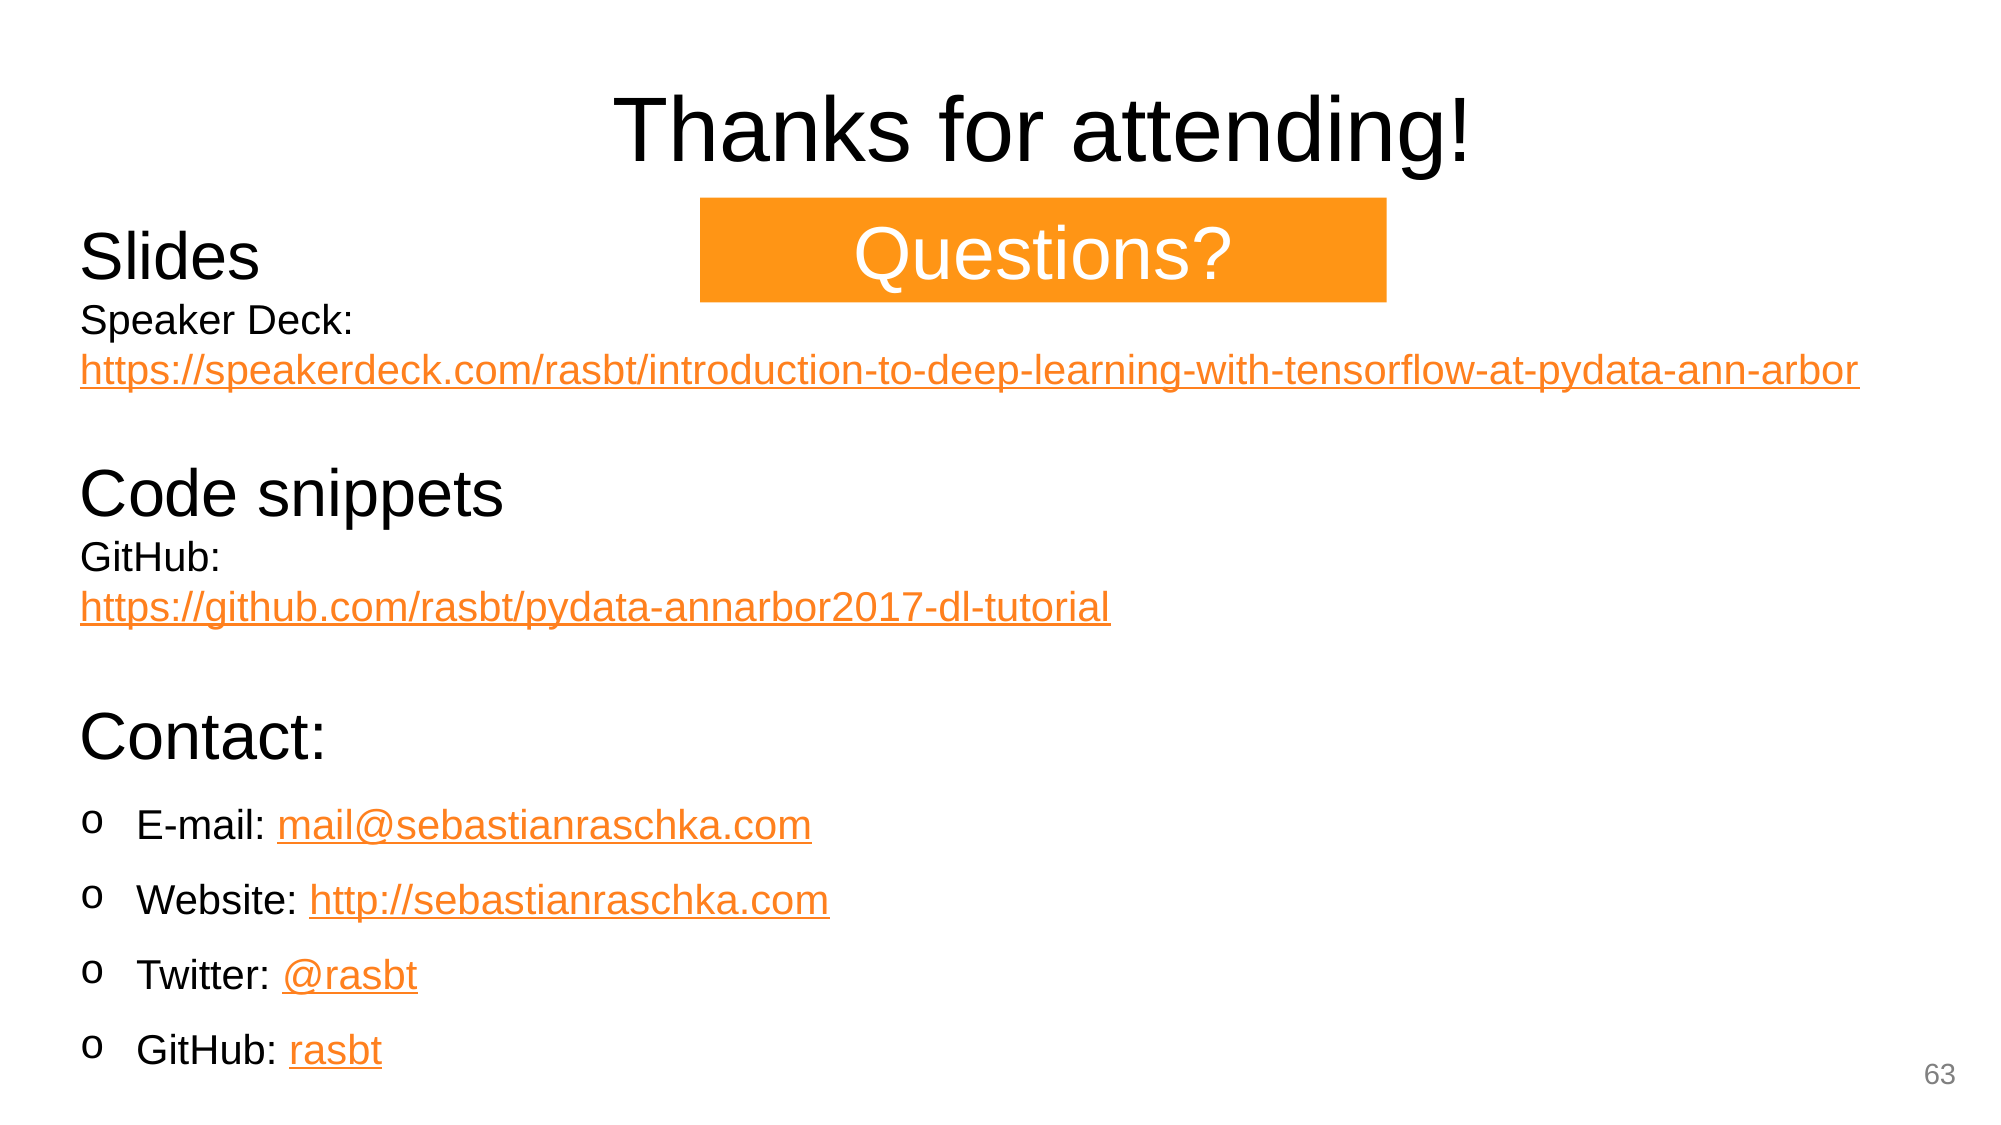

Thanks for attending!
Questions?
Slides
Speaker Deck:
https://speakerdeck.com/rasbt/introduction-to-deep-learning-with-tensorflow-at-pydata-ann-arbor
Code snippets
GitHub:
https://github.com/rasbt/pydata-annarbor2017-dl-tutorial

Contact:
E-mail: mail@sebastianraschka.com
Website: http://sebastianraschka.com
Twitter: @rasbt
GitHub: rasbt

63